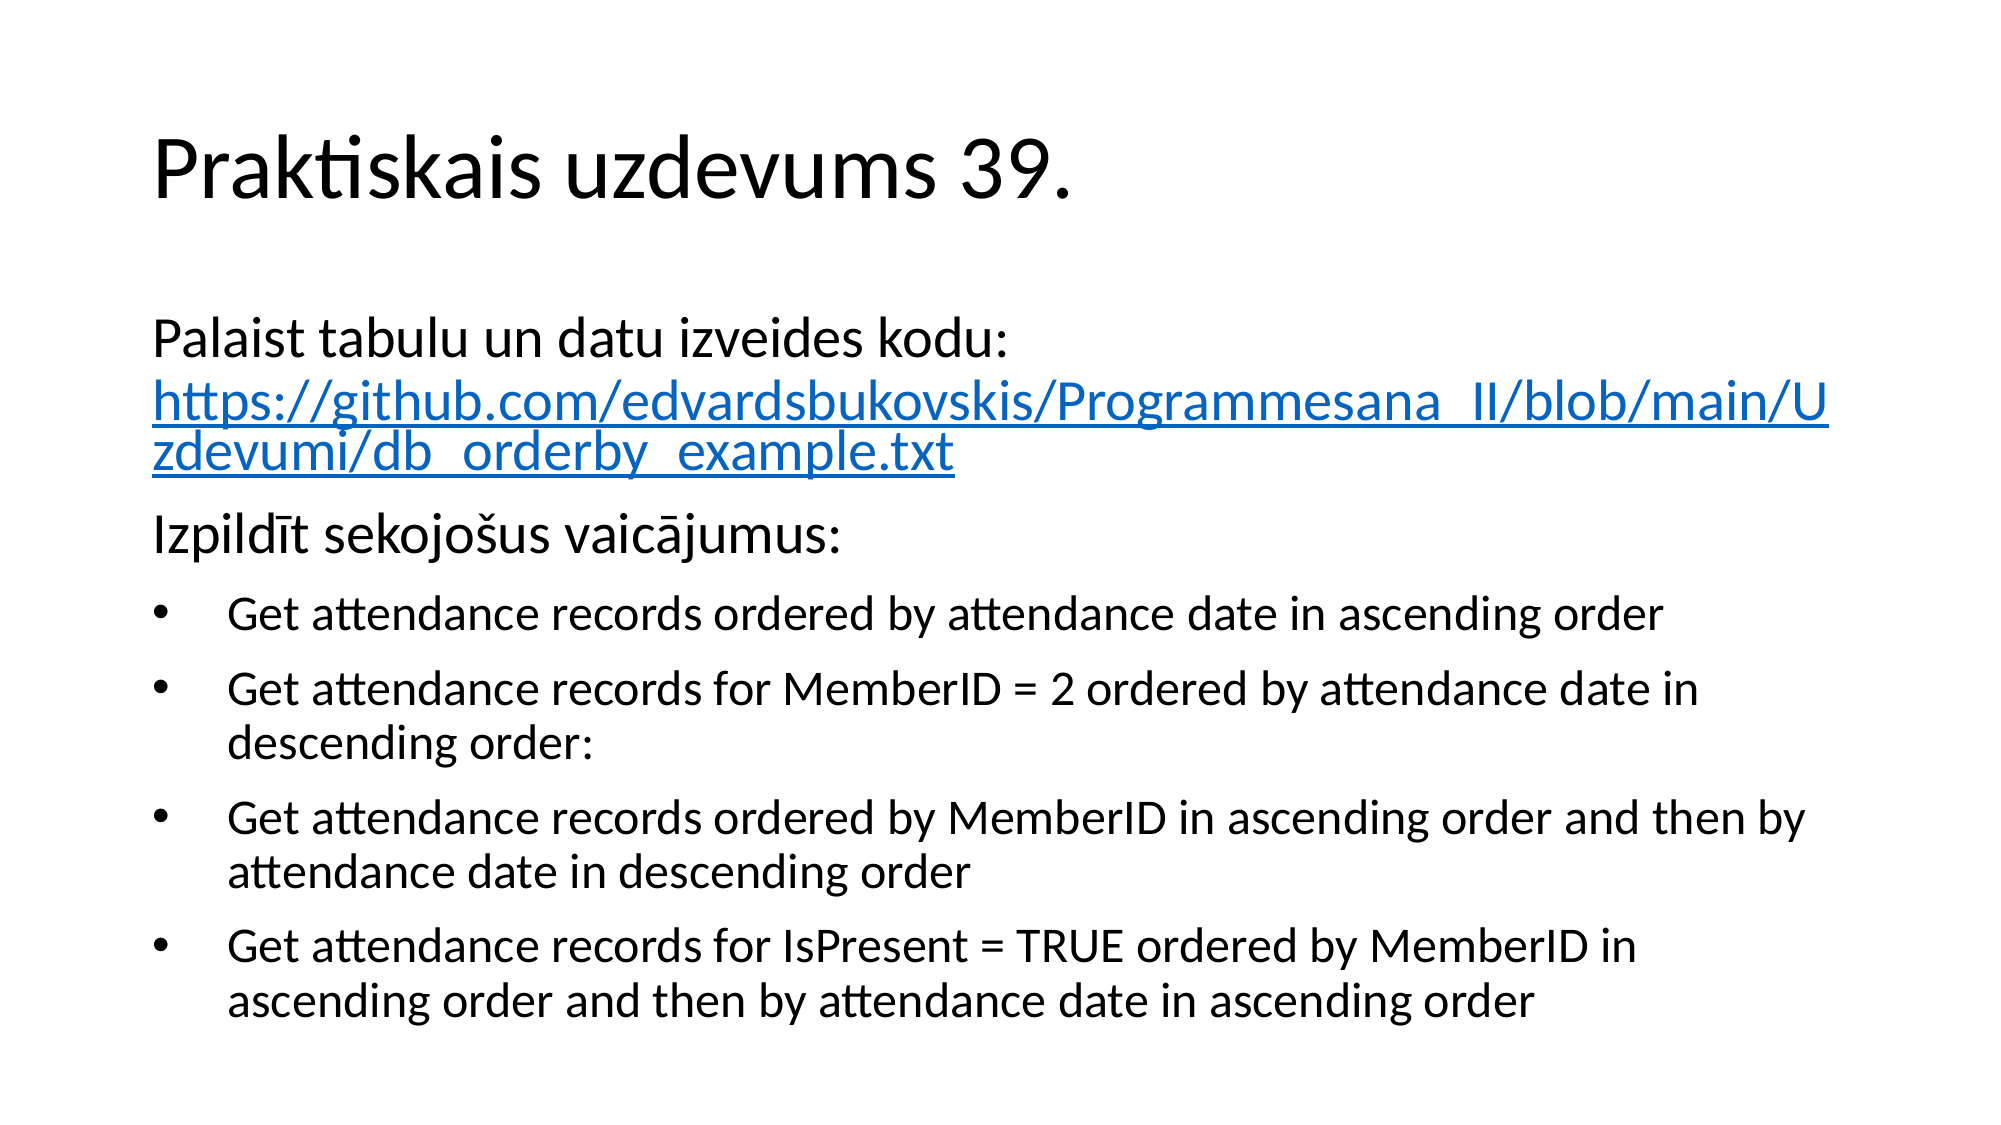

# Praktiskais uzdevums 39.
Palaist tabulu un datu izveides kodu: https://github.com/edvardsbukovskis/Programmesana_II/blob/main/Uzdevumi/db_orderby_example.txt
Izpildīt sekojošus vaicājumus:
Get attendance records ordered by attendance date in ascending order
Get attendance records for MemberID = 2 ordered by attendance date in descending order:
Get attendance records ordered by MemberID in ascending order and then by attendance date in descending order
Get attendance records for IsPresent = TRUE ordered by MemberID in ascending order and then by attendance date in ascending order